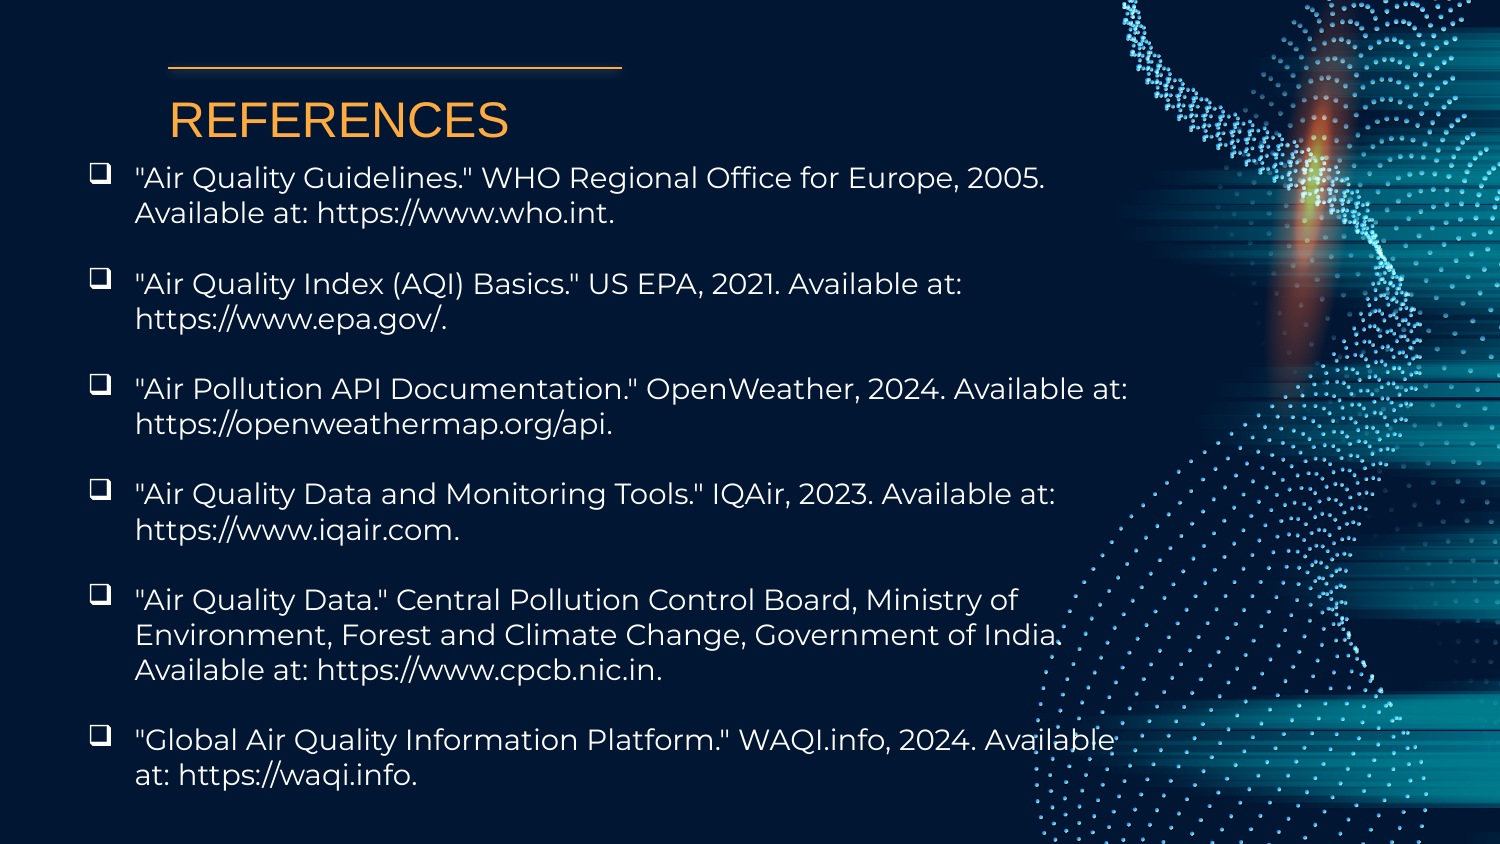

# REFERENCES
"Air Quality Guidelines." WHO Regional Office for Europe, 2005. Available at: https://www.who.int.

"Air Quality Index (AQI) Basics." US EPA, 2021. Available at: https://www.epa.gov/.

"Air Pollution API Documentation." OpenWeather, 2024. Available at: https://openweathermap.org/api.

"Air Quality Data and Monitoring Tools." IQAir, 2023. Available at: https://www.iqair.com.

"Air Quality Data." Central Pollution Control Board, Ministry of Environment, Forest and Climate Change, Government of India. Available at: https://www.cpcb.nic.in.

"Global Air Quality Information Platform." WAQI.info, 2024. Available at: https://waqi.info.